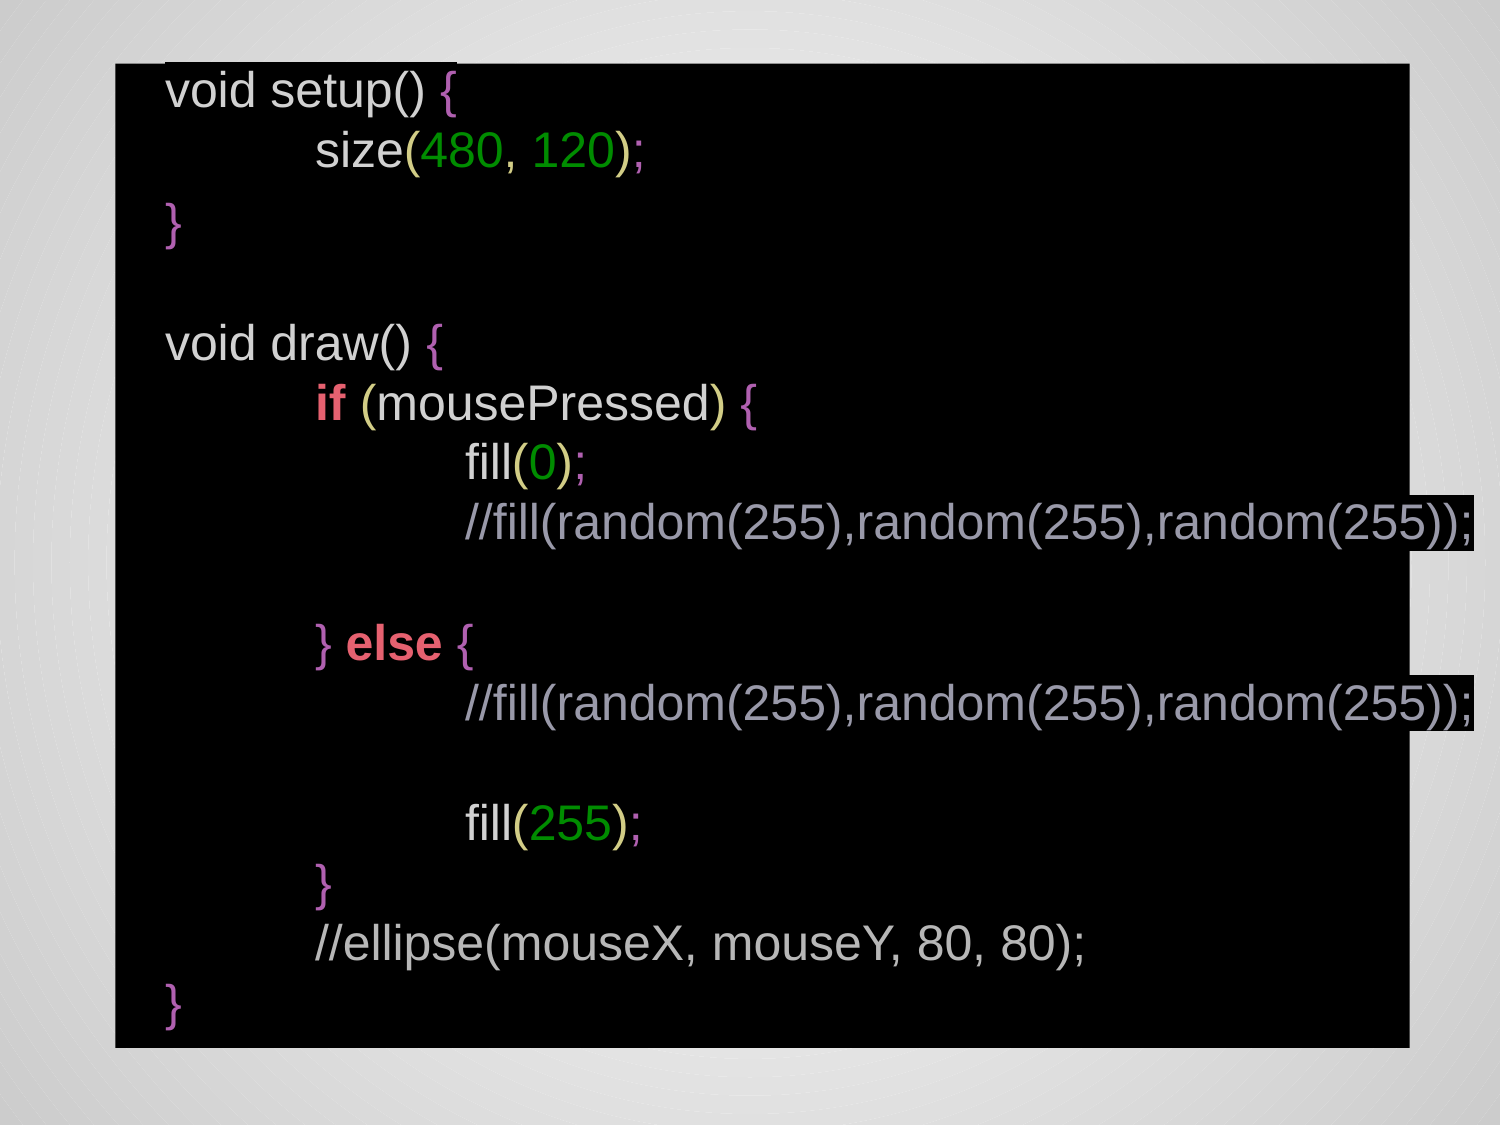

void setup() {
	size(480, 120);
}
void draw() {
	if (mousePressed) {
		fill(0);
		//fill(random(255),random(255),random(255));
	} else {
		//fill(random(255),random(255),random(255));
		fill(255);
	}
	//ellipse(mouseX, mouseY, 80, 80);
}